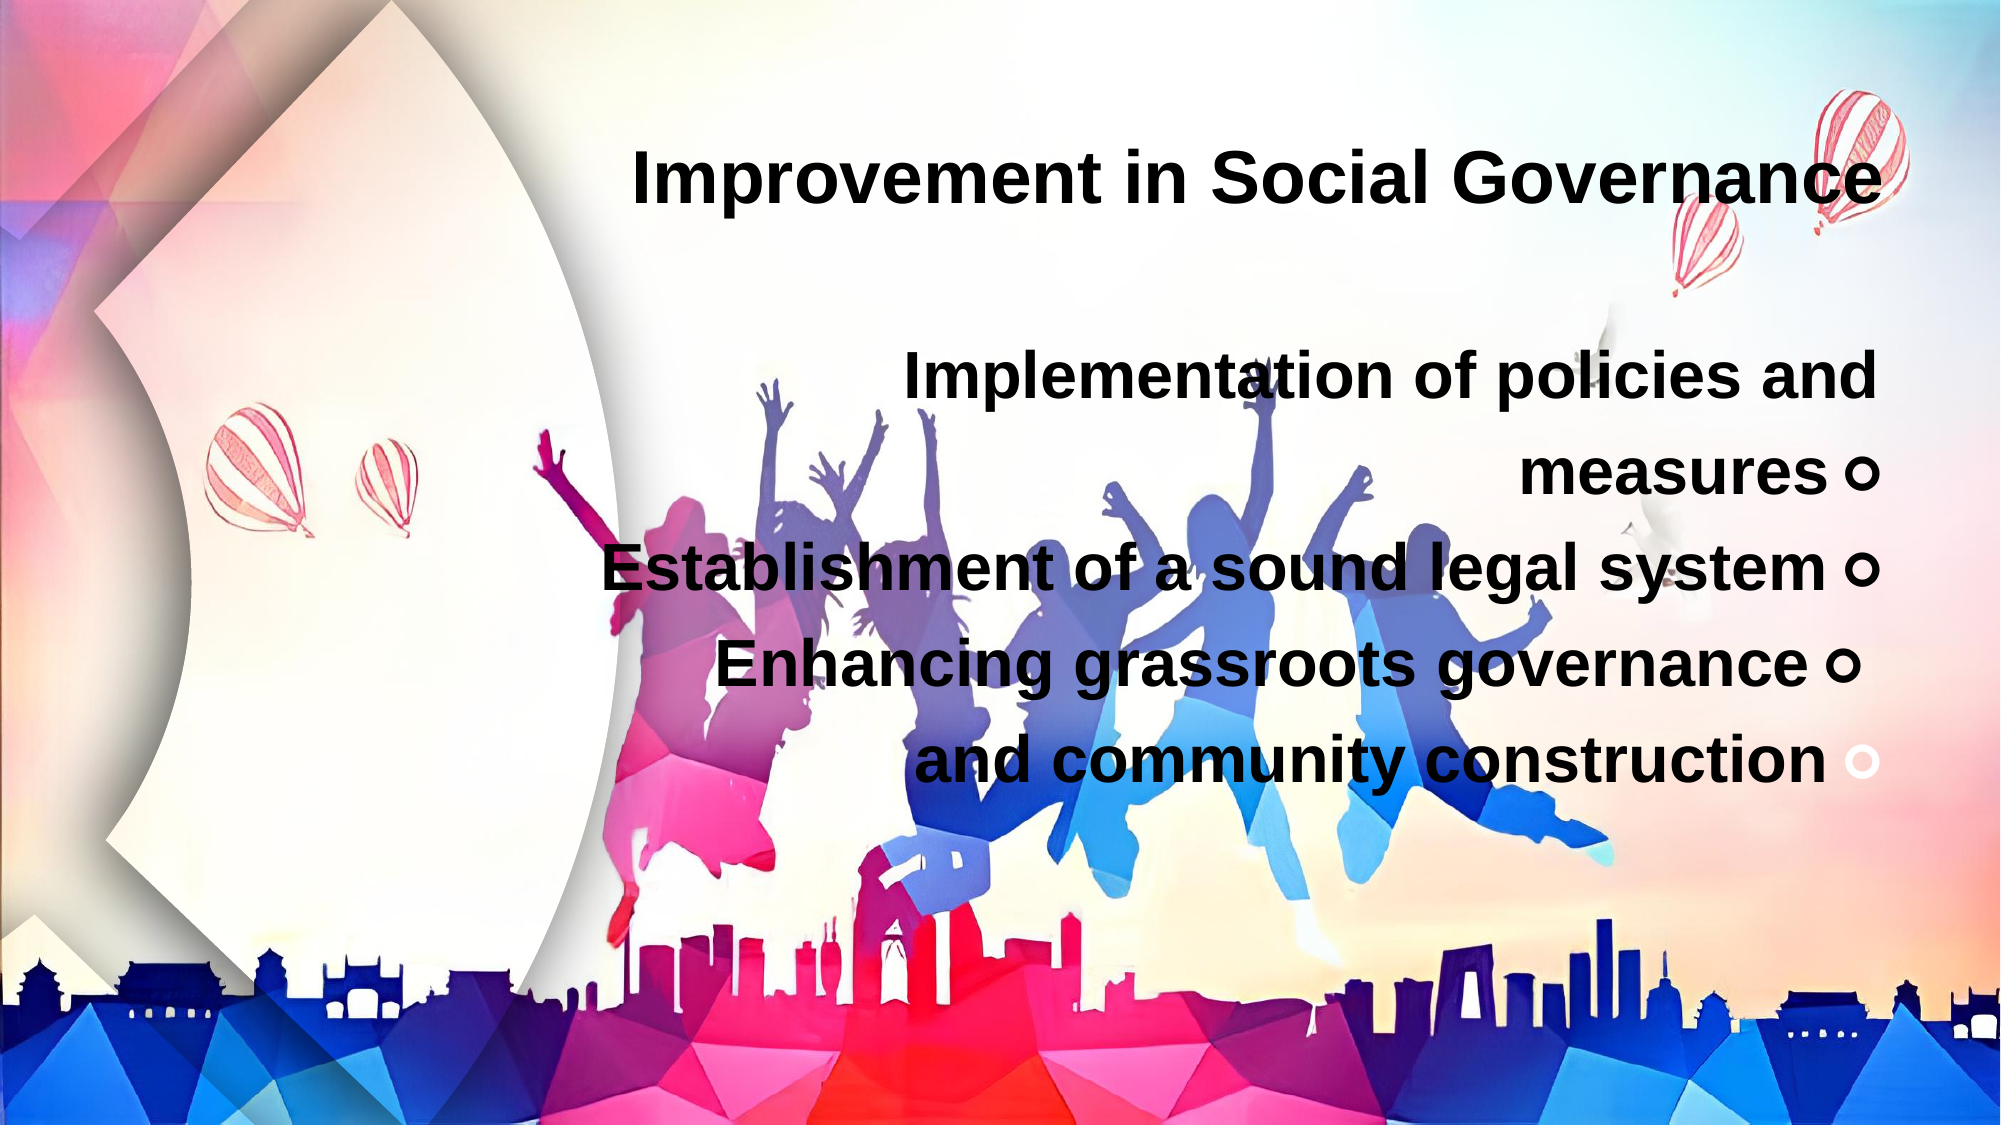

Improvement in Social Governance
Implementation of policies and measures ○
Establishment of a sound legal system ○
Enhancing grassroots governance ○
and community construction ○

Economic Development and
Poverty Alleviation
According to official data, China has achieved comprehensive poverty eradication by 2020, marking a historic milestone that significantly improved the living standards of millions of people.

Economic Development and Poverty Alleviation
Improvement in living standards ○
Strengthening social stability and cohesion ○
Addressing imbalanced urban-rural development○
…  … ○